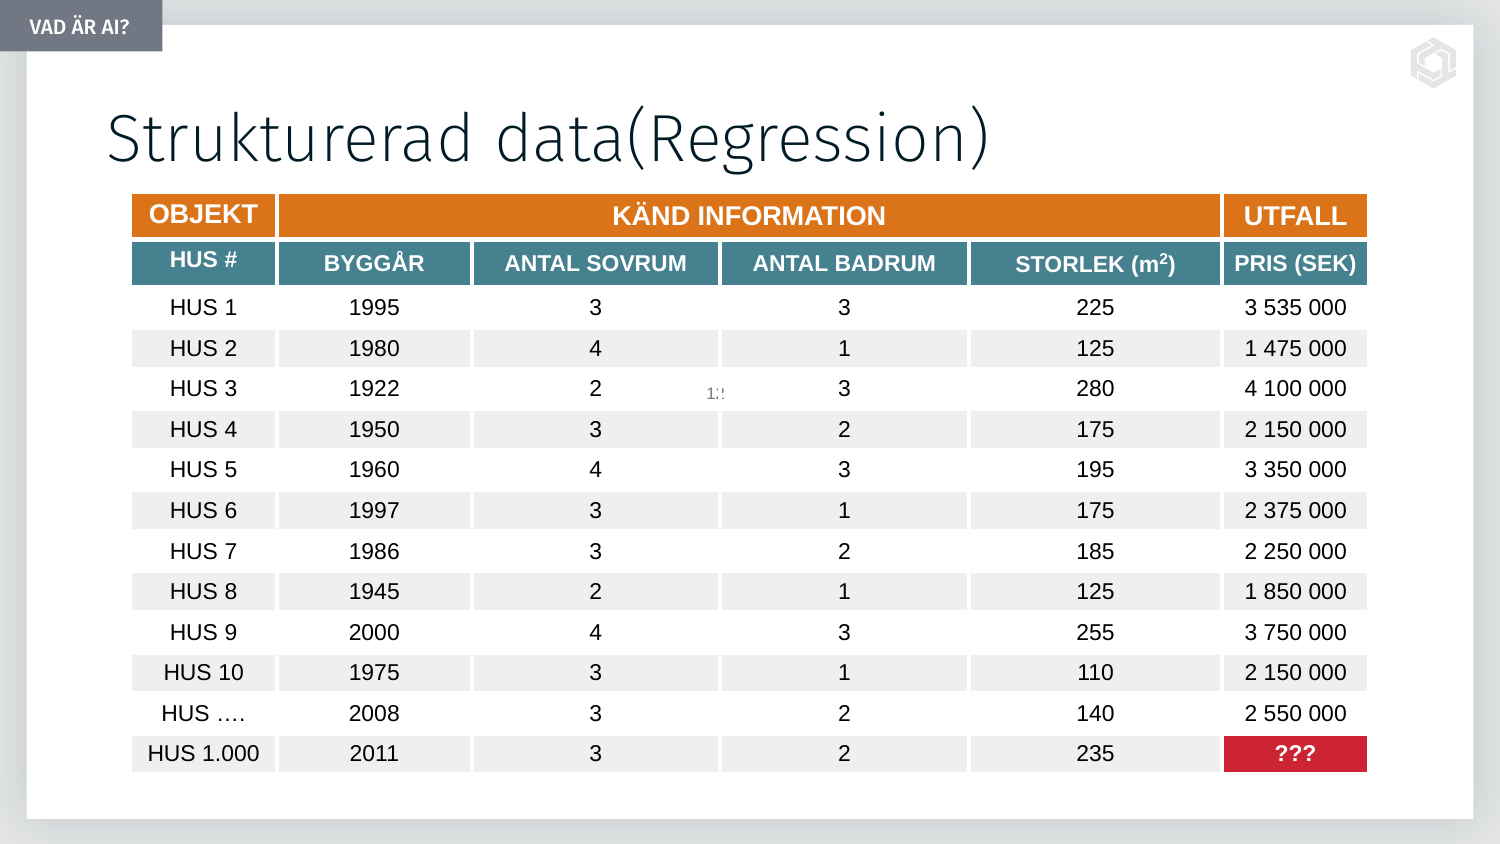

VAD ÄR AI?
# Strukturerad data(Regression)
| OBJEKT | KÄND INFORMATION |  |  |  | UTFALL |
| --- | --- | --- | --- | --- | --- |
| HUS # | BYGGÅR | ANTAL SOVRUM | ANTAL BADRUM | STORLEK (m2) | PRIS (SEK) |
| HUS 1 | 1995 | 3 | 3 | 225 | 3 535 000 |
| HUS 2 | 1980 | 4 | 1 | 125 | 1 475 000 |
| HUS 3 | 1922 | 2 | 3 | 280 | 4 100 000 |
| HUS 4 | 1950 | 3 | 2 | 175 | 2 150 000 |
| HUS 5 | 1960 | 4 | 3 | 195 | 3 350 000 |
| HUS 6 | 1997 | 3 | 1 | 175 | 2 375 000 |
| HUS 7 | 1986 | 3 | 2 | 185 | 2 250 000 |
| HUS 8 | 1945 | 2 | 1 | 125 | 1 850 000 |
| HUS 9 | 2000 | 4 | 3 | 255 | 3 750 000 |
| HUS 10 | 1975 | 3 | 1 | 110 | 2 150 000 |
| HUS …. | 2008 | 3 | 2 | 140 | 2 550 000 |
| HUS 1.000 | 2011 | 3 | 2 | 235 | ??? |
12